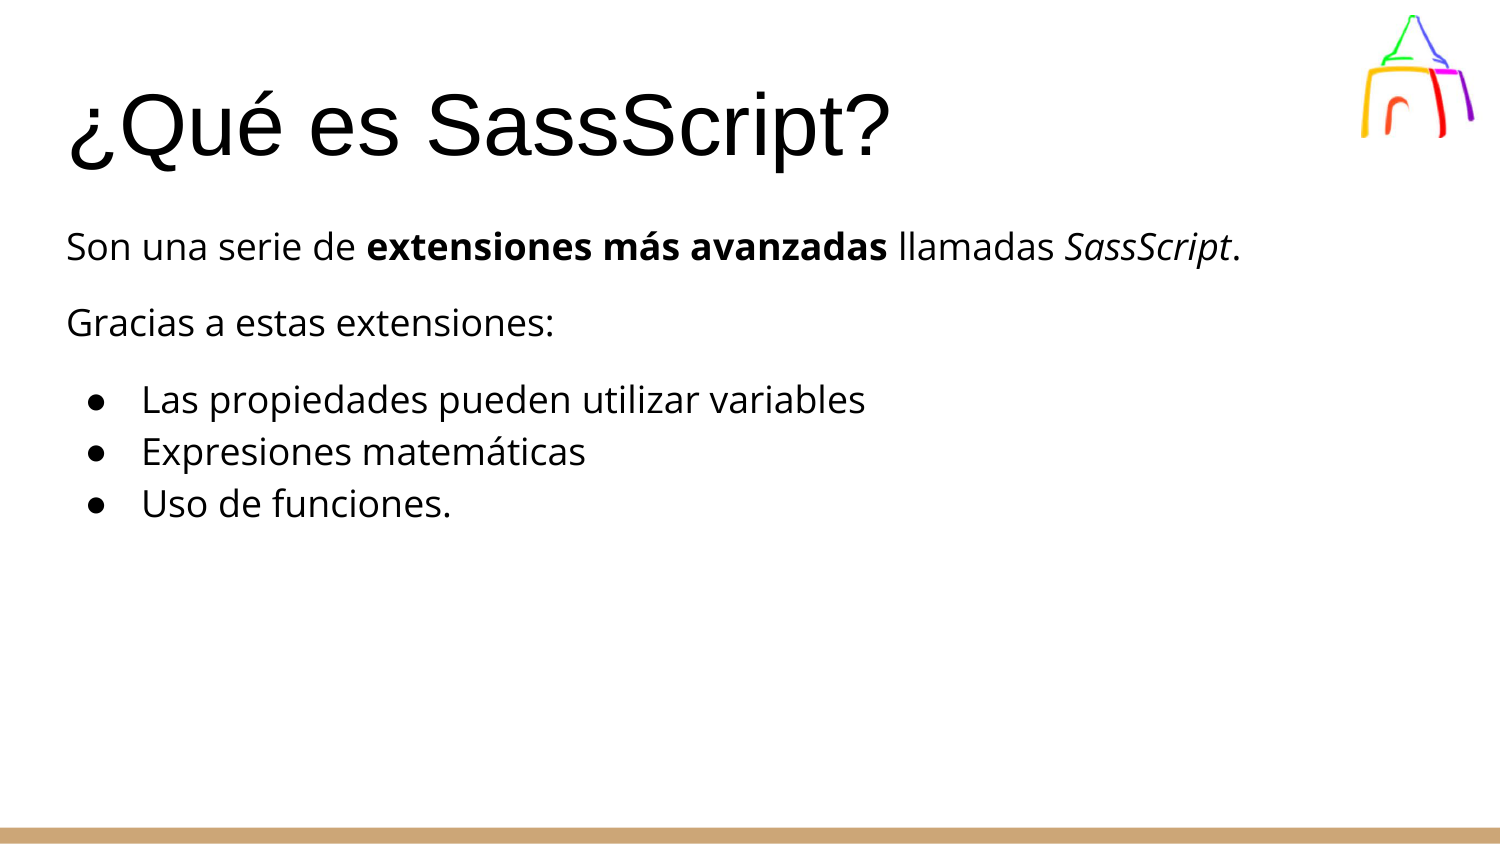

# ¿Qué es SassScript?
Son una serie de extensiones más avanzadas llamadas SassScript.
Gracias a estas extensiones:
Las propiedades pueden utilizar variables
Expresiones matemáticas
Uso de funciones.